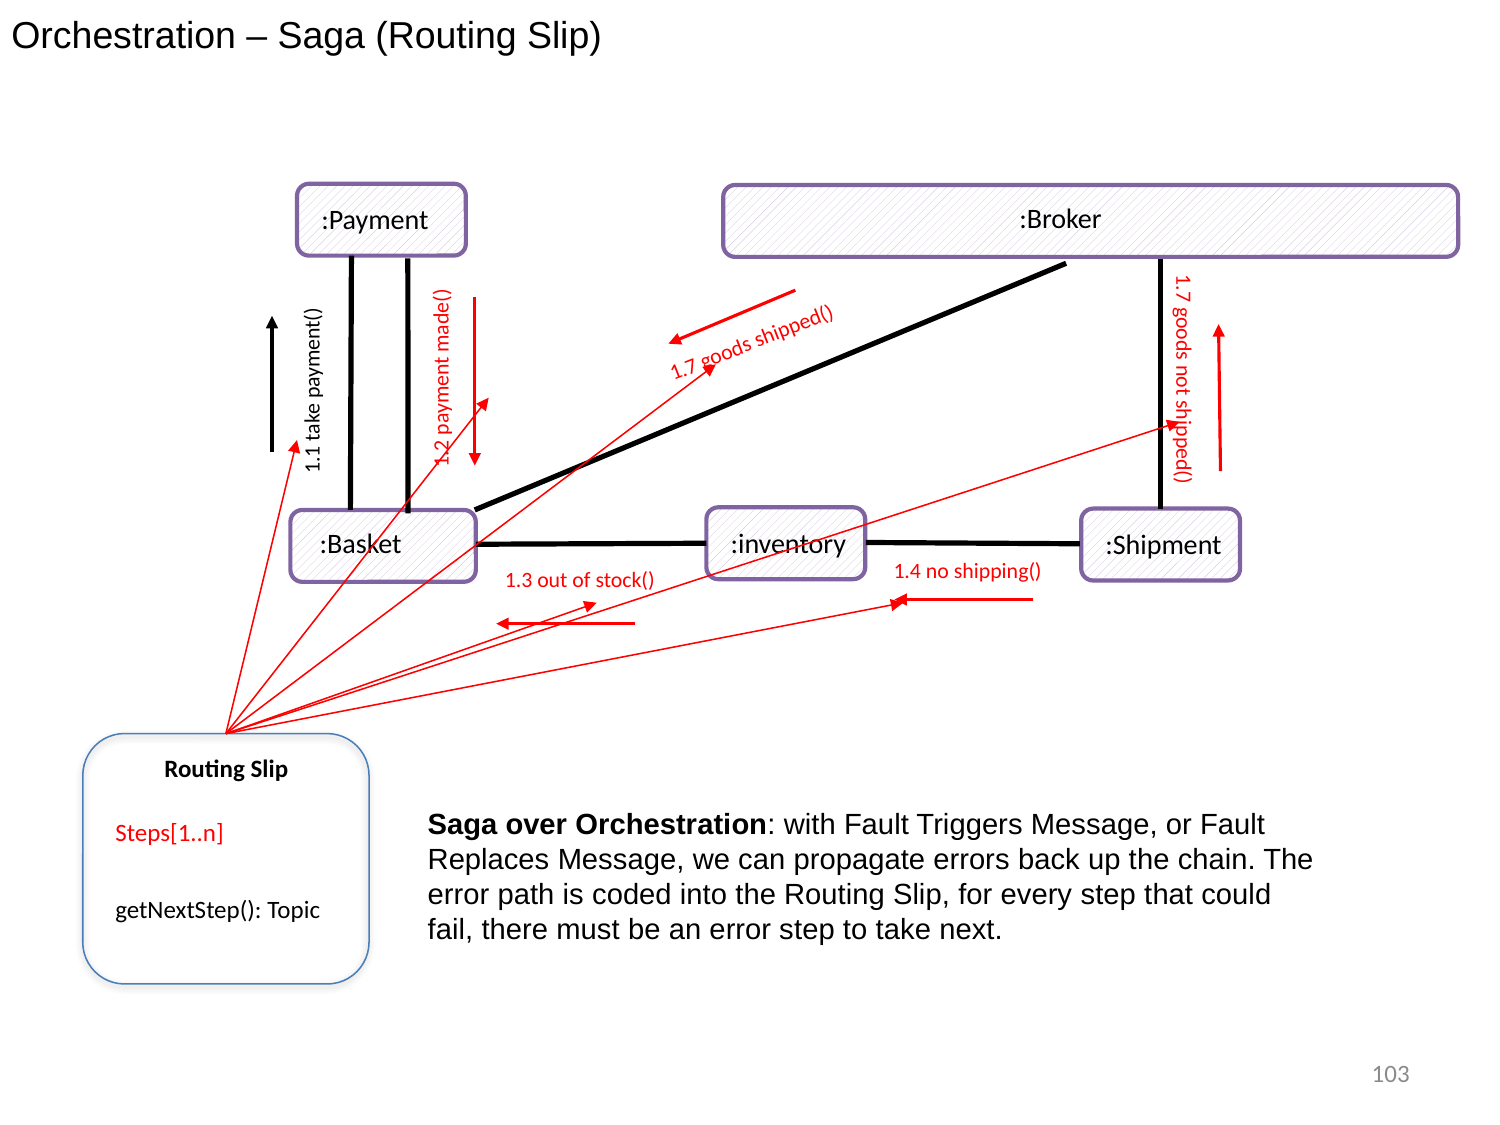

Orchestration – Saga (Routing Slip)

:Broker
:Payment
1.7 goods shipped()
1.2 payment made()
1.1 take payment()
1.7 goods not shipped()

:Basket
:inventory
:Shipment
1.4 no shipping()
1.3 out of stock()

Routing Slip
Saga over Orchestration: with Fault Triggers Message, or Fault Replaces Message, we can propagate errors back up the chain. The error path is coded into the Routing Slip, for every step that could fail, there must be an error step to take next.
Steps[1..n]
getNextStep(): Topic
103